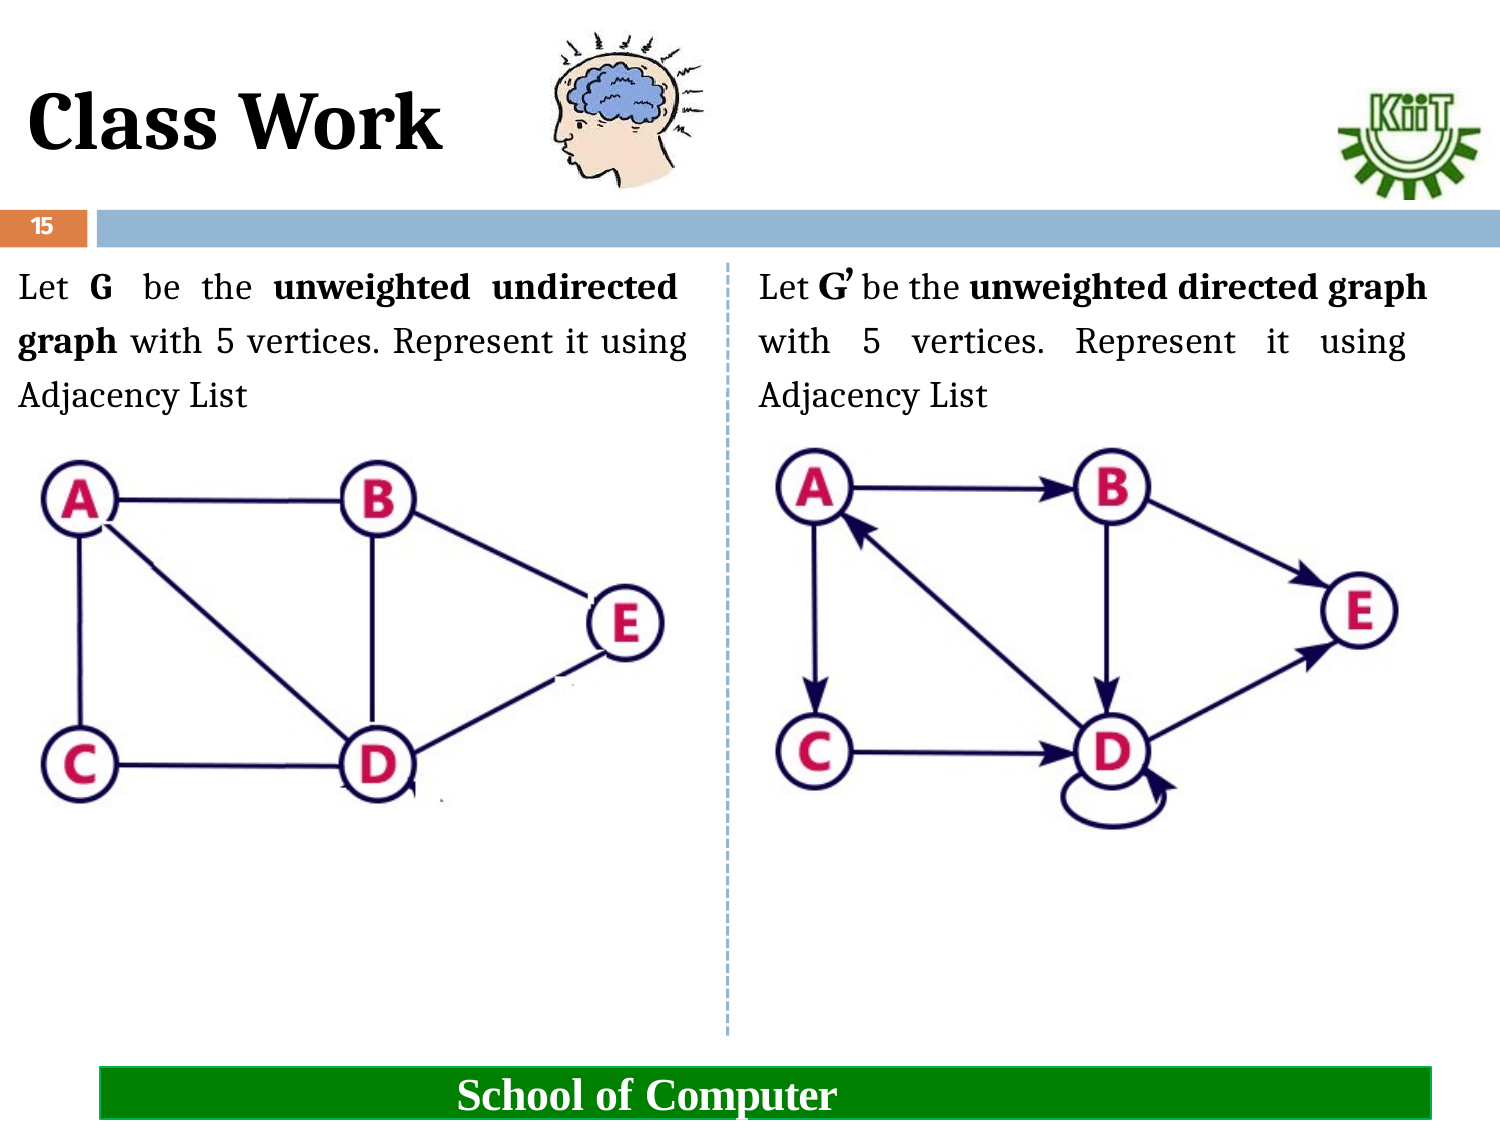

# Class Work

15
Let G be the unweighted undirected  graph with 5 vertices. Represent it using  Adjacency List
Let G’ be the unweighted directed graph  with 5 vertices. Represent it using  Adjacency List

School of Computer Engineering